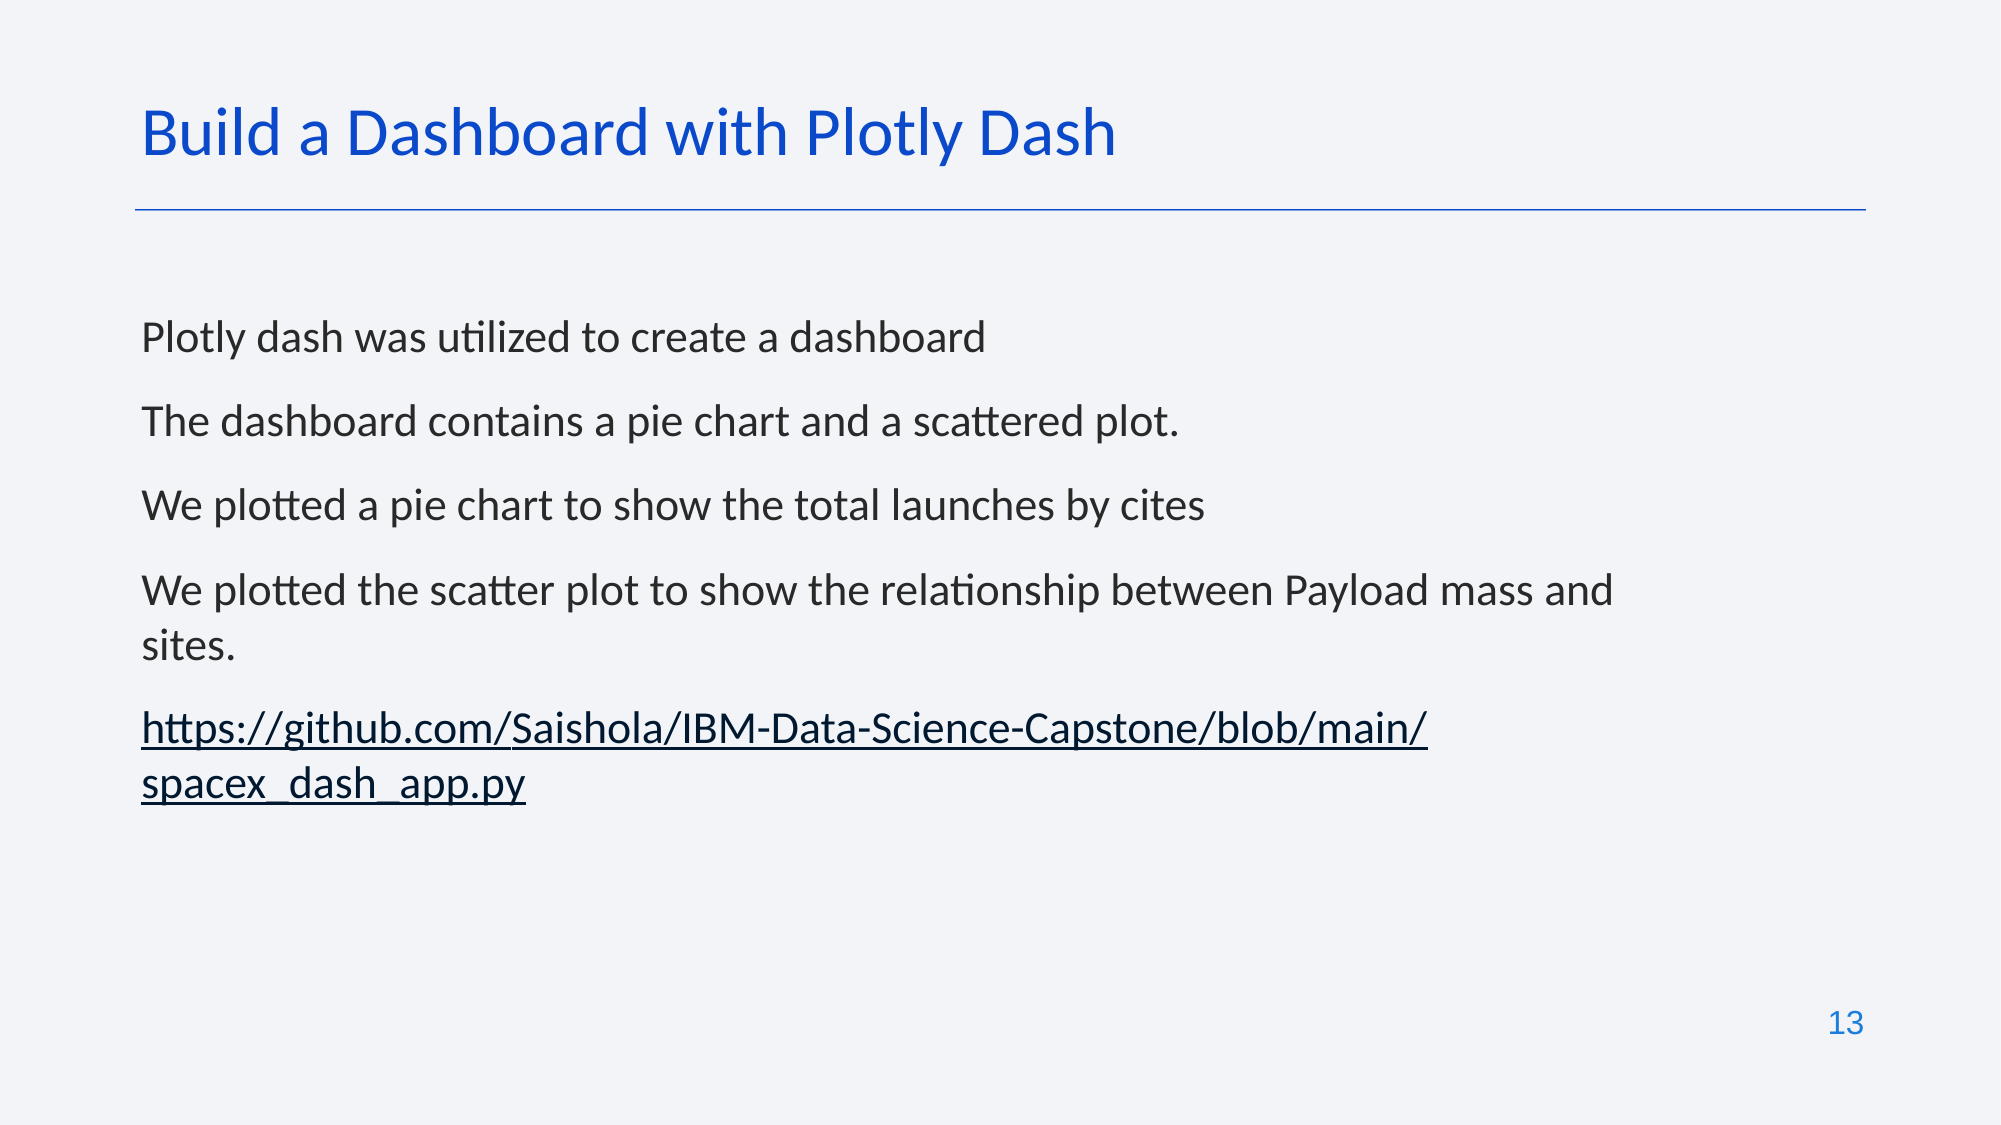

Build a Dashboard with Plotly Dash
Plotly dash was utilized to create a dashboard
The dashboard contains a pie chart and a scattered plot.
We plotted a pie chart to show the total launches by cites
We plotted the scatter plot to show the relationship between Payload mass and sites.
https://github.com/Saishola/IBM-Data-Science-Capstone/blob/main/spacex_dash_app.py
13